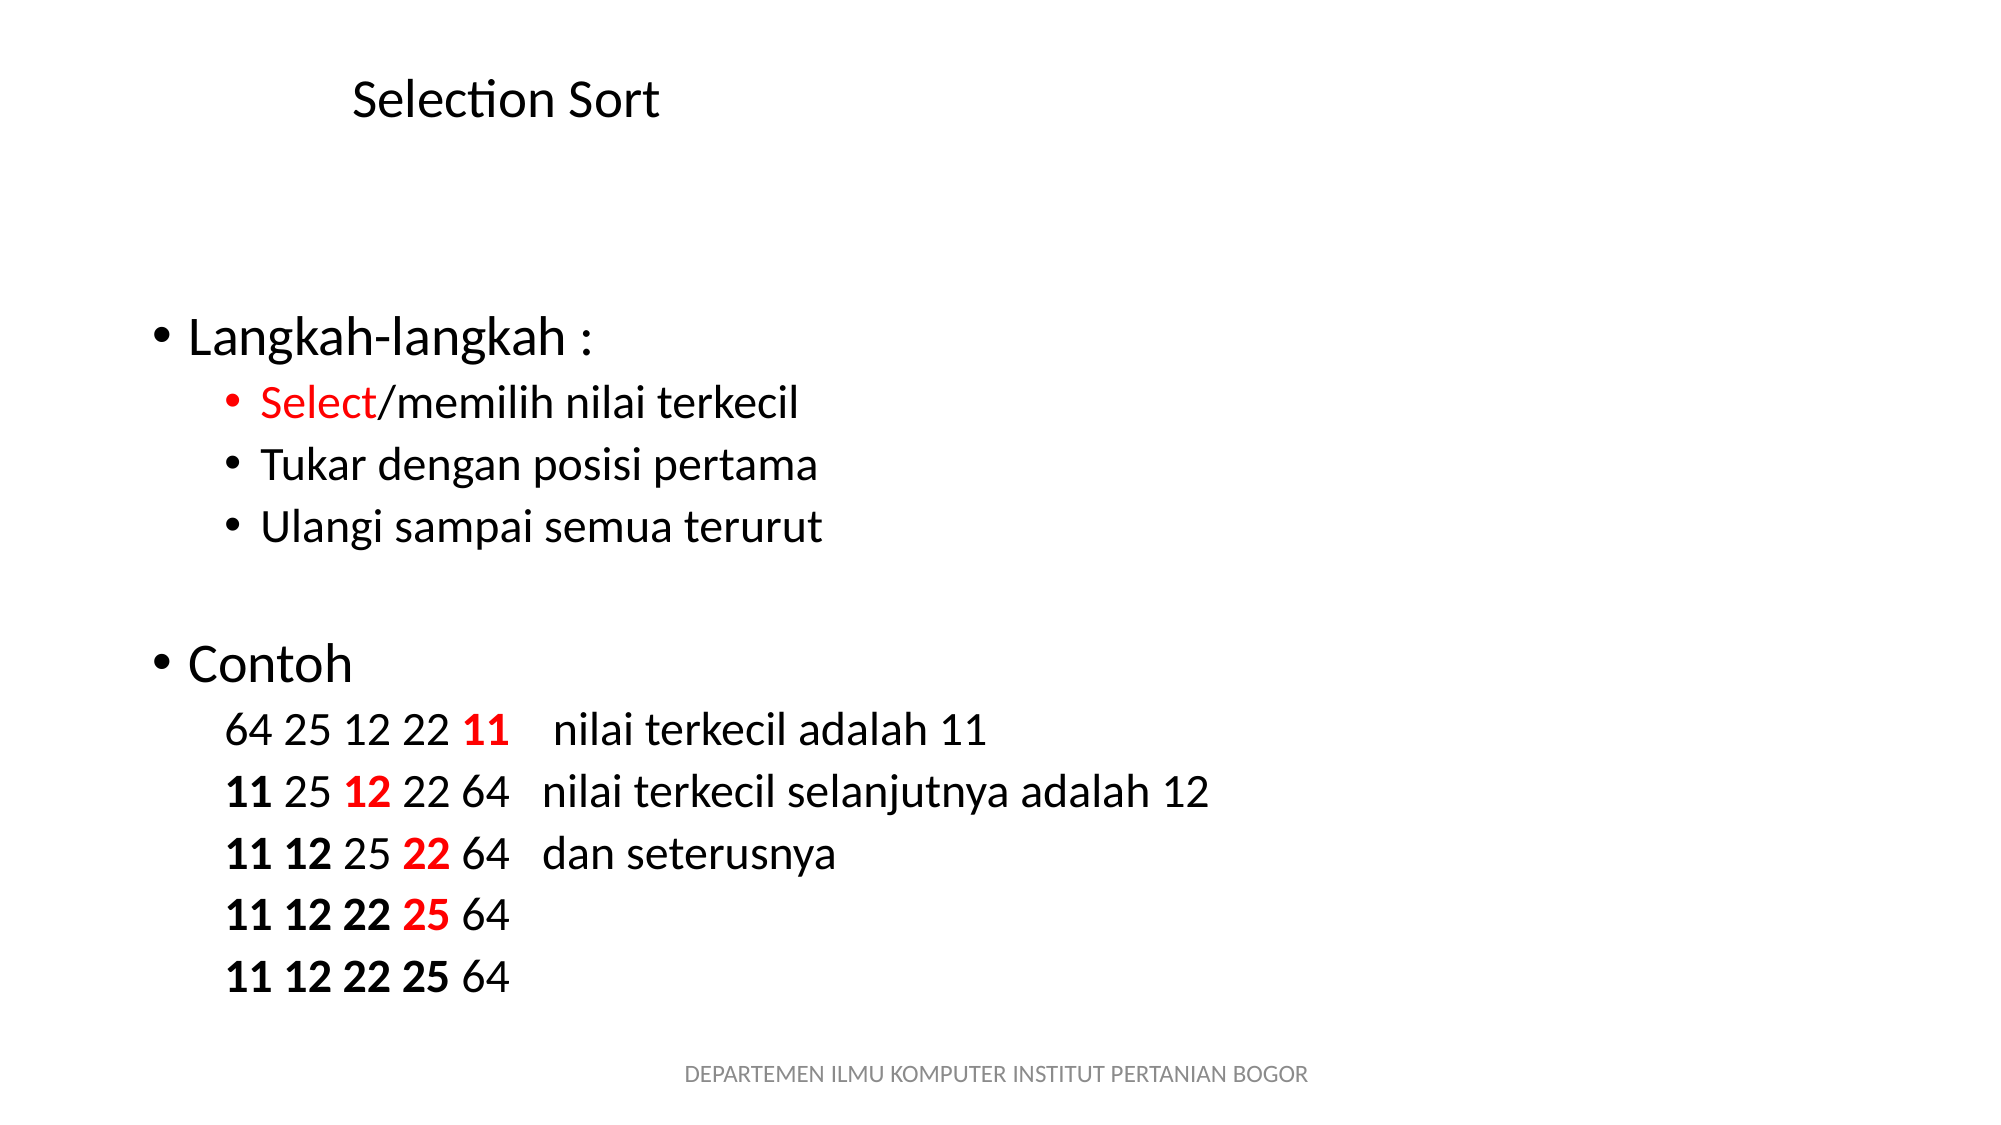

# Selection Sort
Langkah-langkah :
Select/memilih nilai terkecil
Tukar dengan posisi pertama
Ulangi sampai semua terurut

Contoh
64 25 12 22 11    nilai terkecil adalah 11
11 25 12 22 64   nilai terkecil selanjutnya adalah 12
11 12 25 22 64   dan seterusnya
11 12 22 25 64
11 12 22 25 64
DEPARTEMEN ILMU KOMPUTER INSTITUT PERTANIAN BOGOR